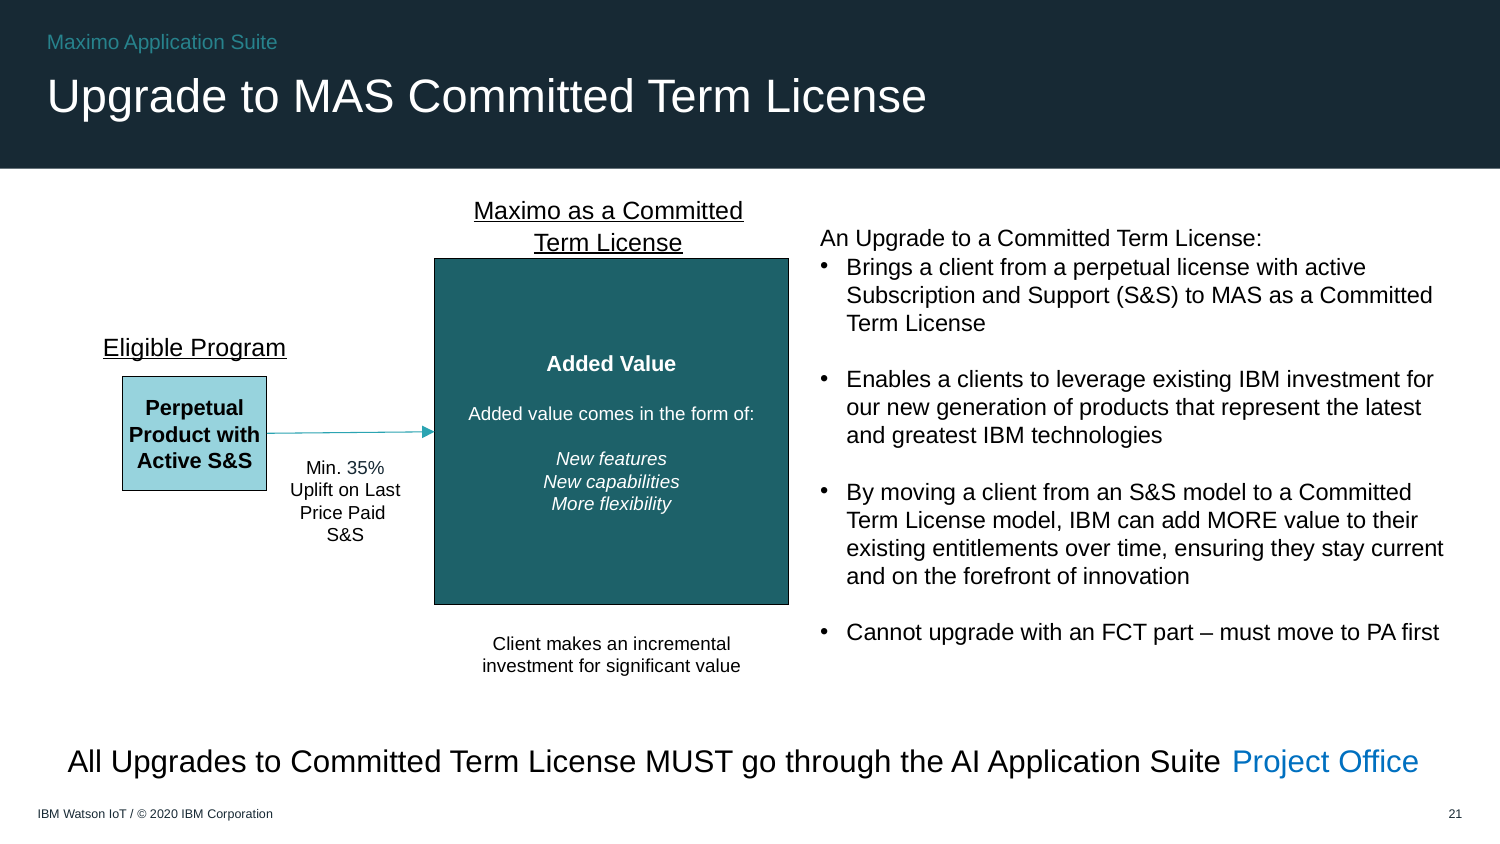

Maximo Application Suite
# Upgrade to MAS Committed Term License
Maximo as a Committed Term License
An Upgrade to a Committed Term License:
Brings a client from a perpetual license with active Subscription and Support (S&S) to MAS as a Committed Term License

Enables a clients to leverage existing IBM investment for our new generation of products that represent the latest and greatest IBM technologies

By moving a client from an S&S model to a Committed Term License model, IBM can add MORE value to their existing entitlements over time, ensuring they stay current and on the forefront of innovation

Cannot upgrade with an FCT part – must move to PA first

Added Value

Added value comes in the form of:

New features
New capabilities
More flexibility
Eligible Program
Perpetual Product with Active S&S
Min. 35% Uplift on Last Price Paid  S&S
Client makes an incremental investment for significant value
All Upgrades to Committed Term License MUST go through the AI Application Suite Project Office
IBM Watson IoT / © 2020 IBM Corporation
21